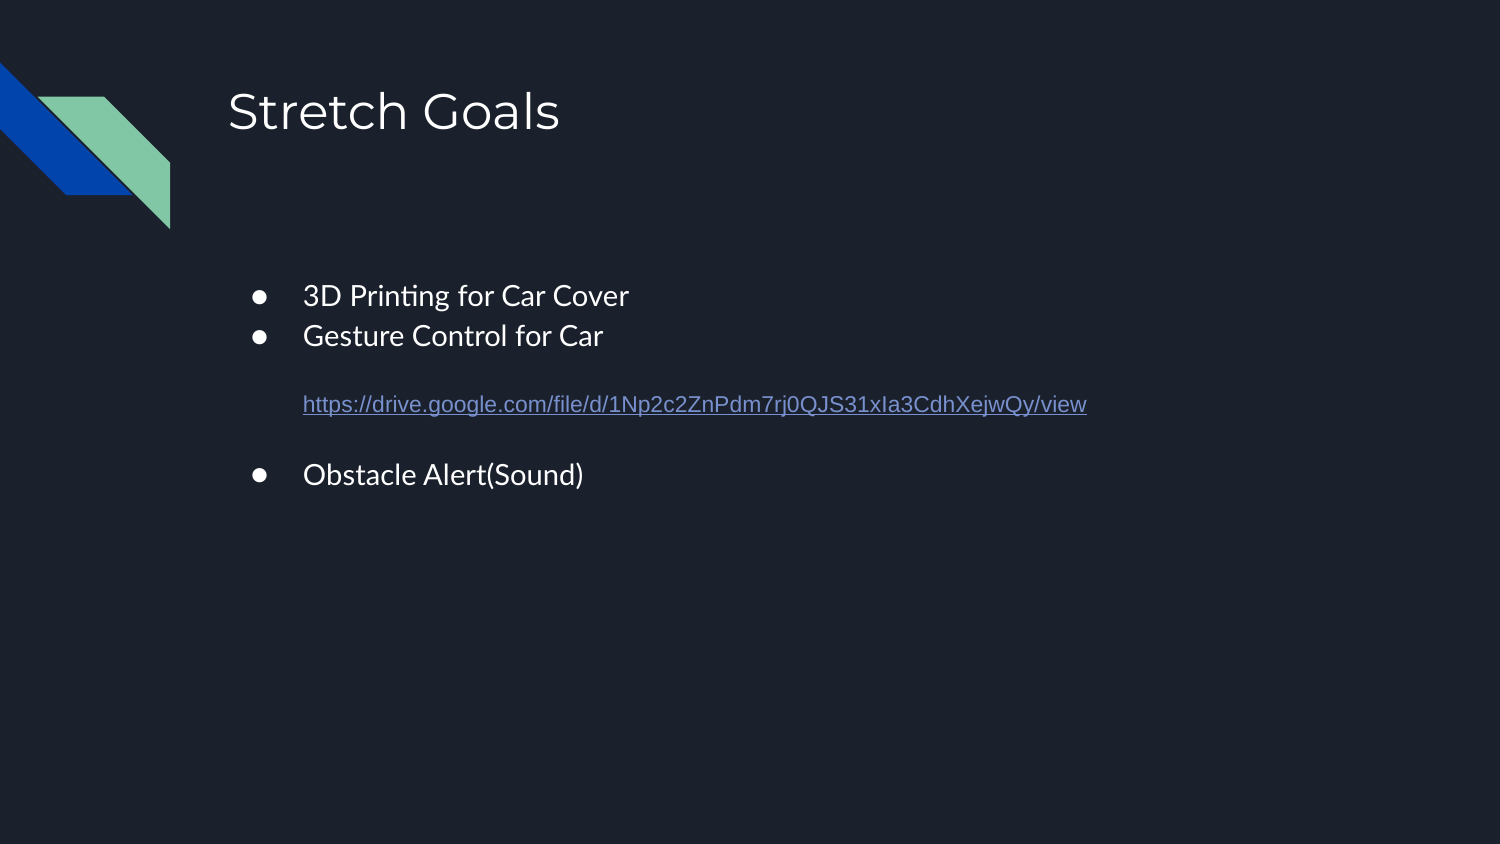

# Stretch Goals
3D Printing for Car Cover
Gesture Control for Car
https://drive.google.com/file/d/1Np2c2ZnPdm7rj0QJS31xIa3CdhXejwQy/view
Obstacle Alert(Sound)